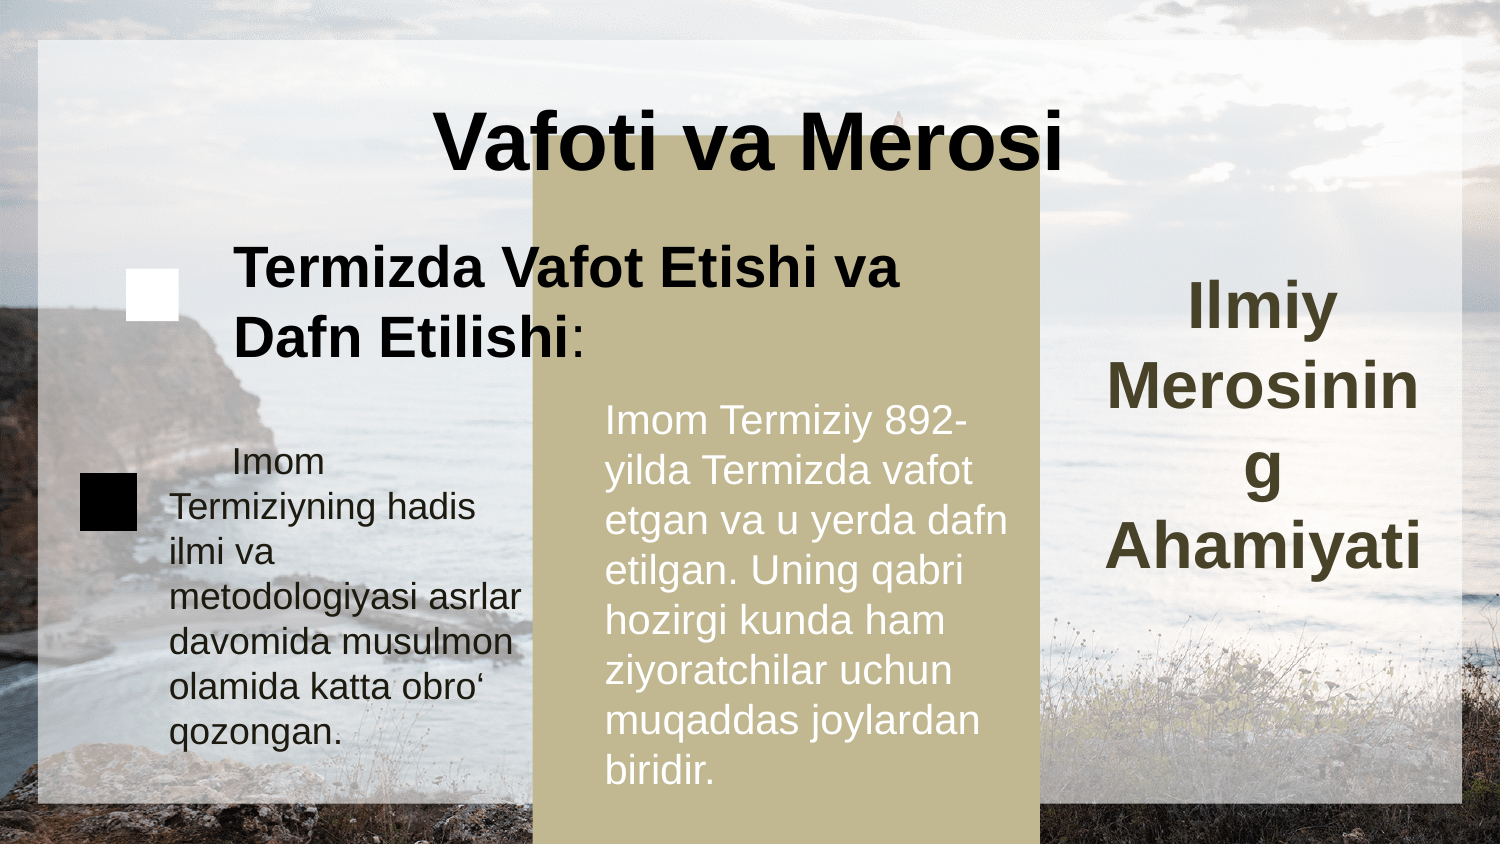

# Vafoti va Merosi

Termizda Vafot Etishi va Dafn Etilishi:

Ilmiy Merosining Ahamiyati
Imom Termiziy 892-yilda Termizda vafot etgan va u yerda dafn etilgan. Uning qabri hozirgi kunda ham ziyoratchilar uchun muqaddas joylardan biridir.
      Imom Termiziyning hadis ilmi va metodologiyasi asrlar davomida musulmon olamida katta obro‘ qozongan.